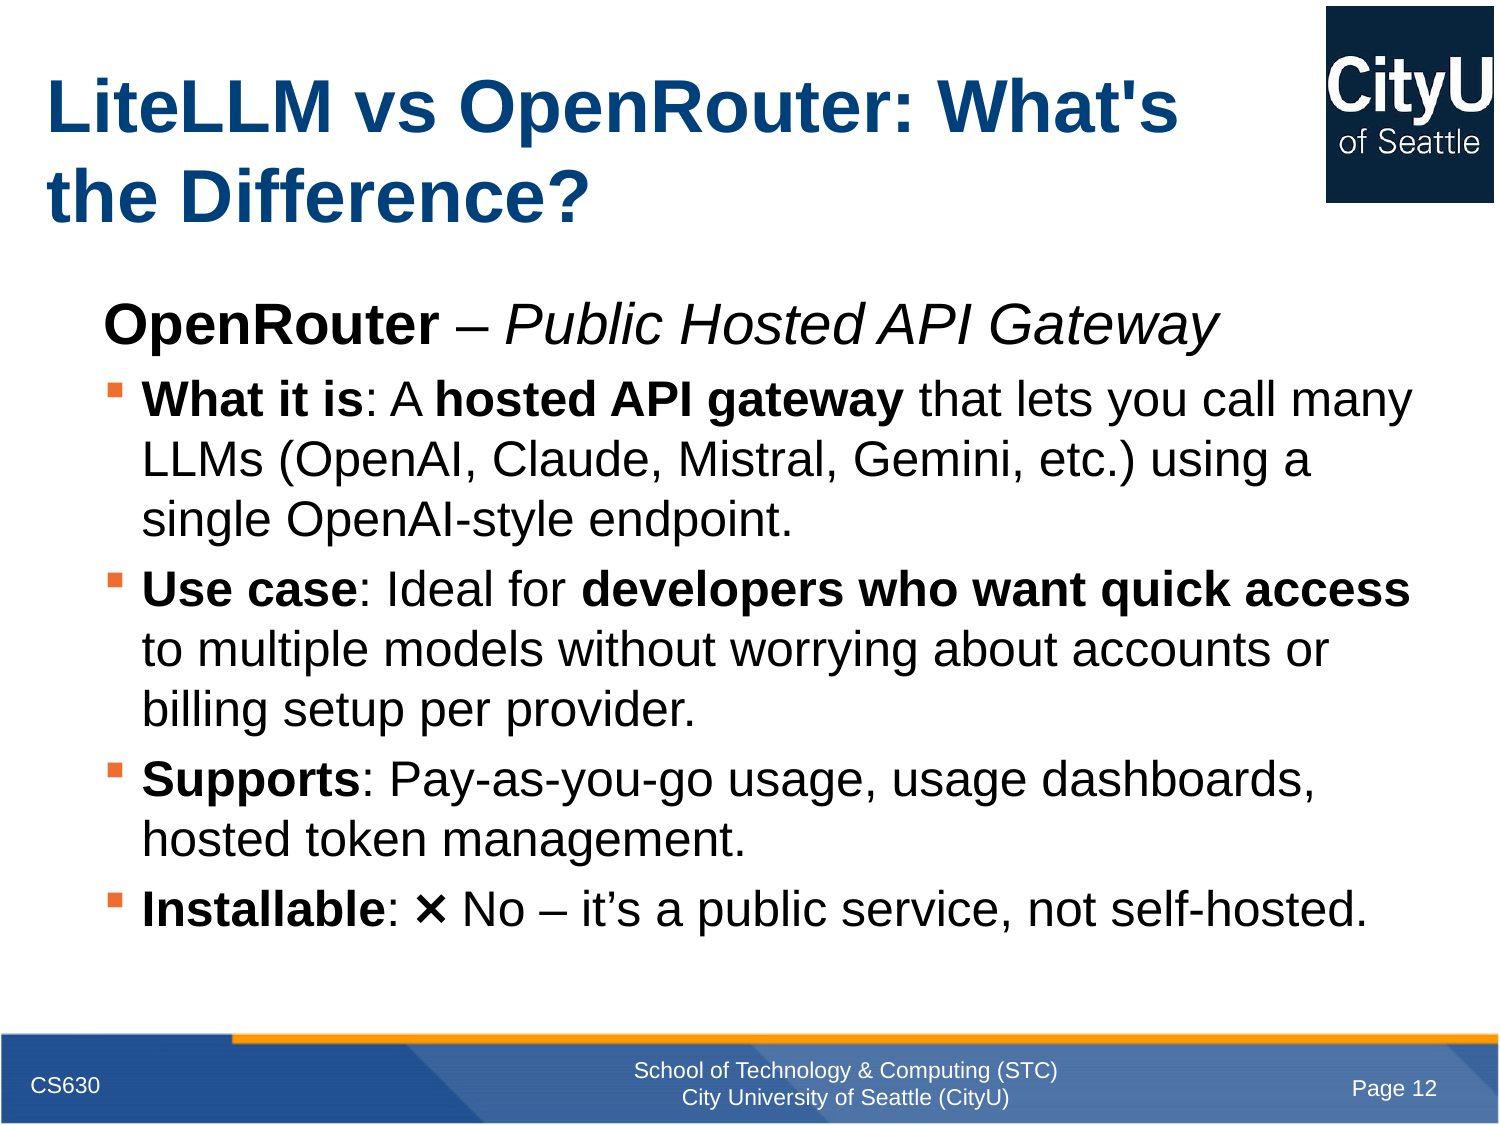

# LiteLLM vs OpenRouter: What's the Difference?
OpenRouter – Public Hosted API Gateway
What it is: A hosted API gateway that lets you call many LLMs (OpenAI, Claude, Mistral, Gemini, etc.) using a single OpenAI-style endpoint.
Use case: Ideal for developers who want quick access to multiple models without worrying about accounts or billing setup per provider.
Supports: Pay-as-you-go usage, usage dashboards, hosted token management.
Installable: ❌ No – it’s a public service, not self-hosted.